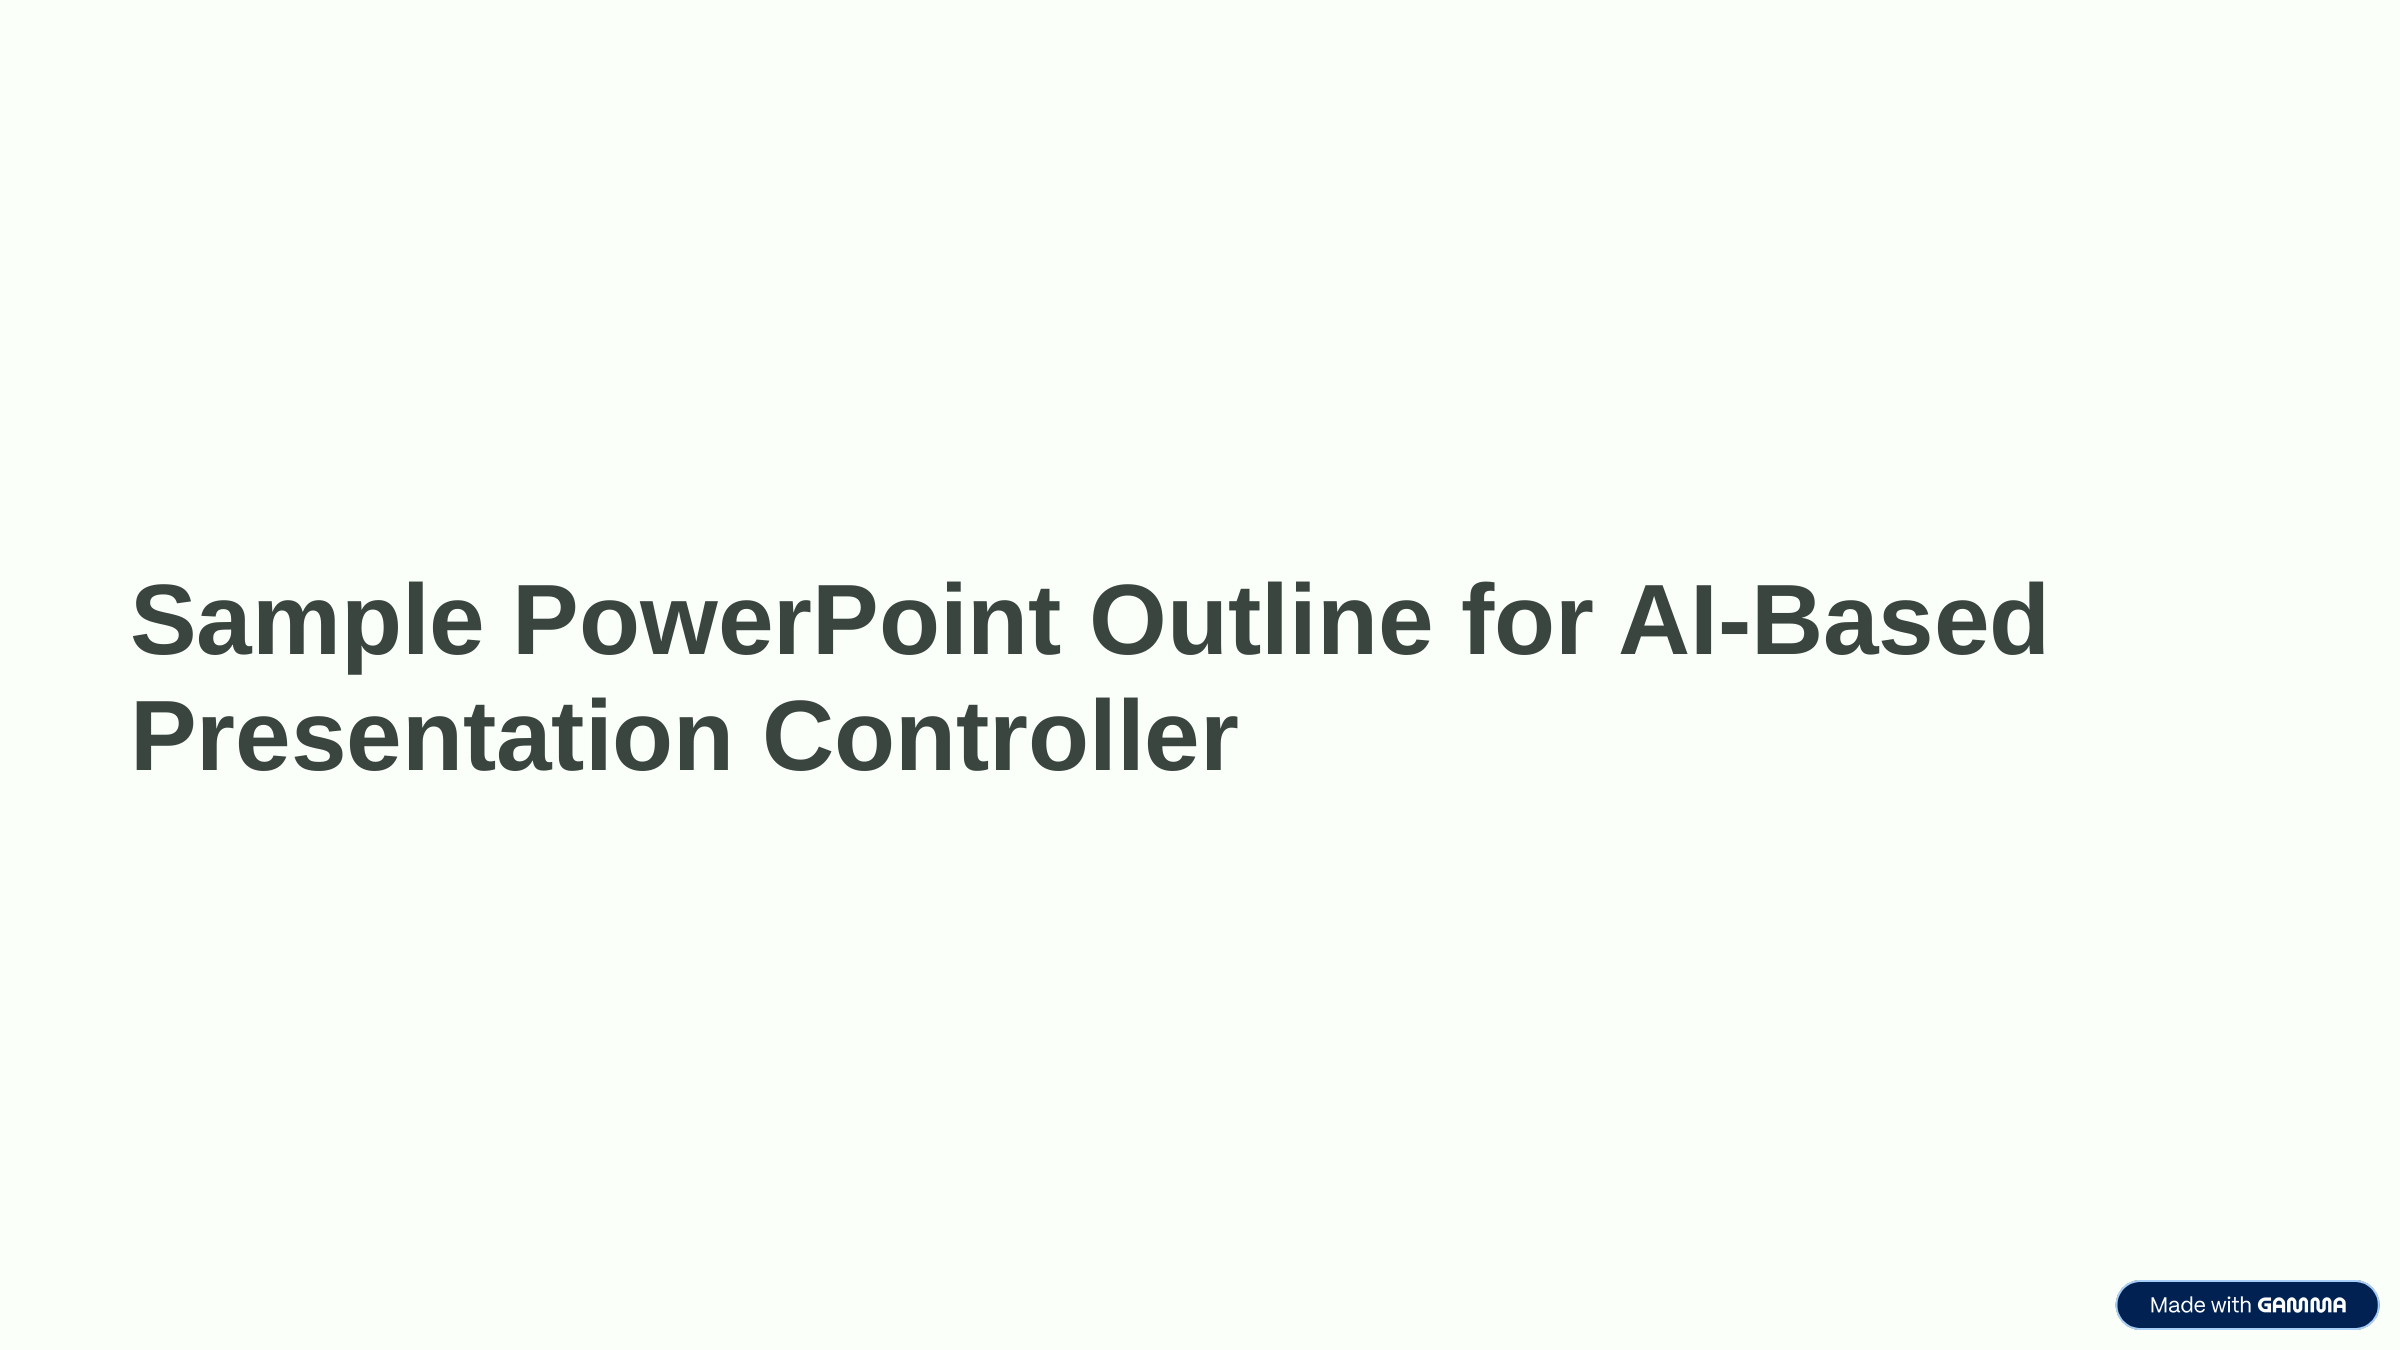

Sample PowerPoint Outline for AI-Based Presentation Controller